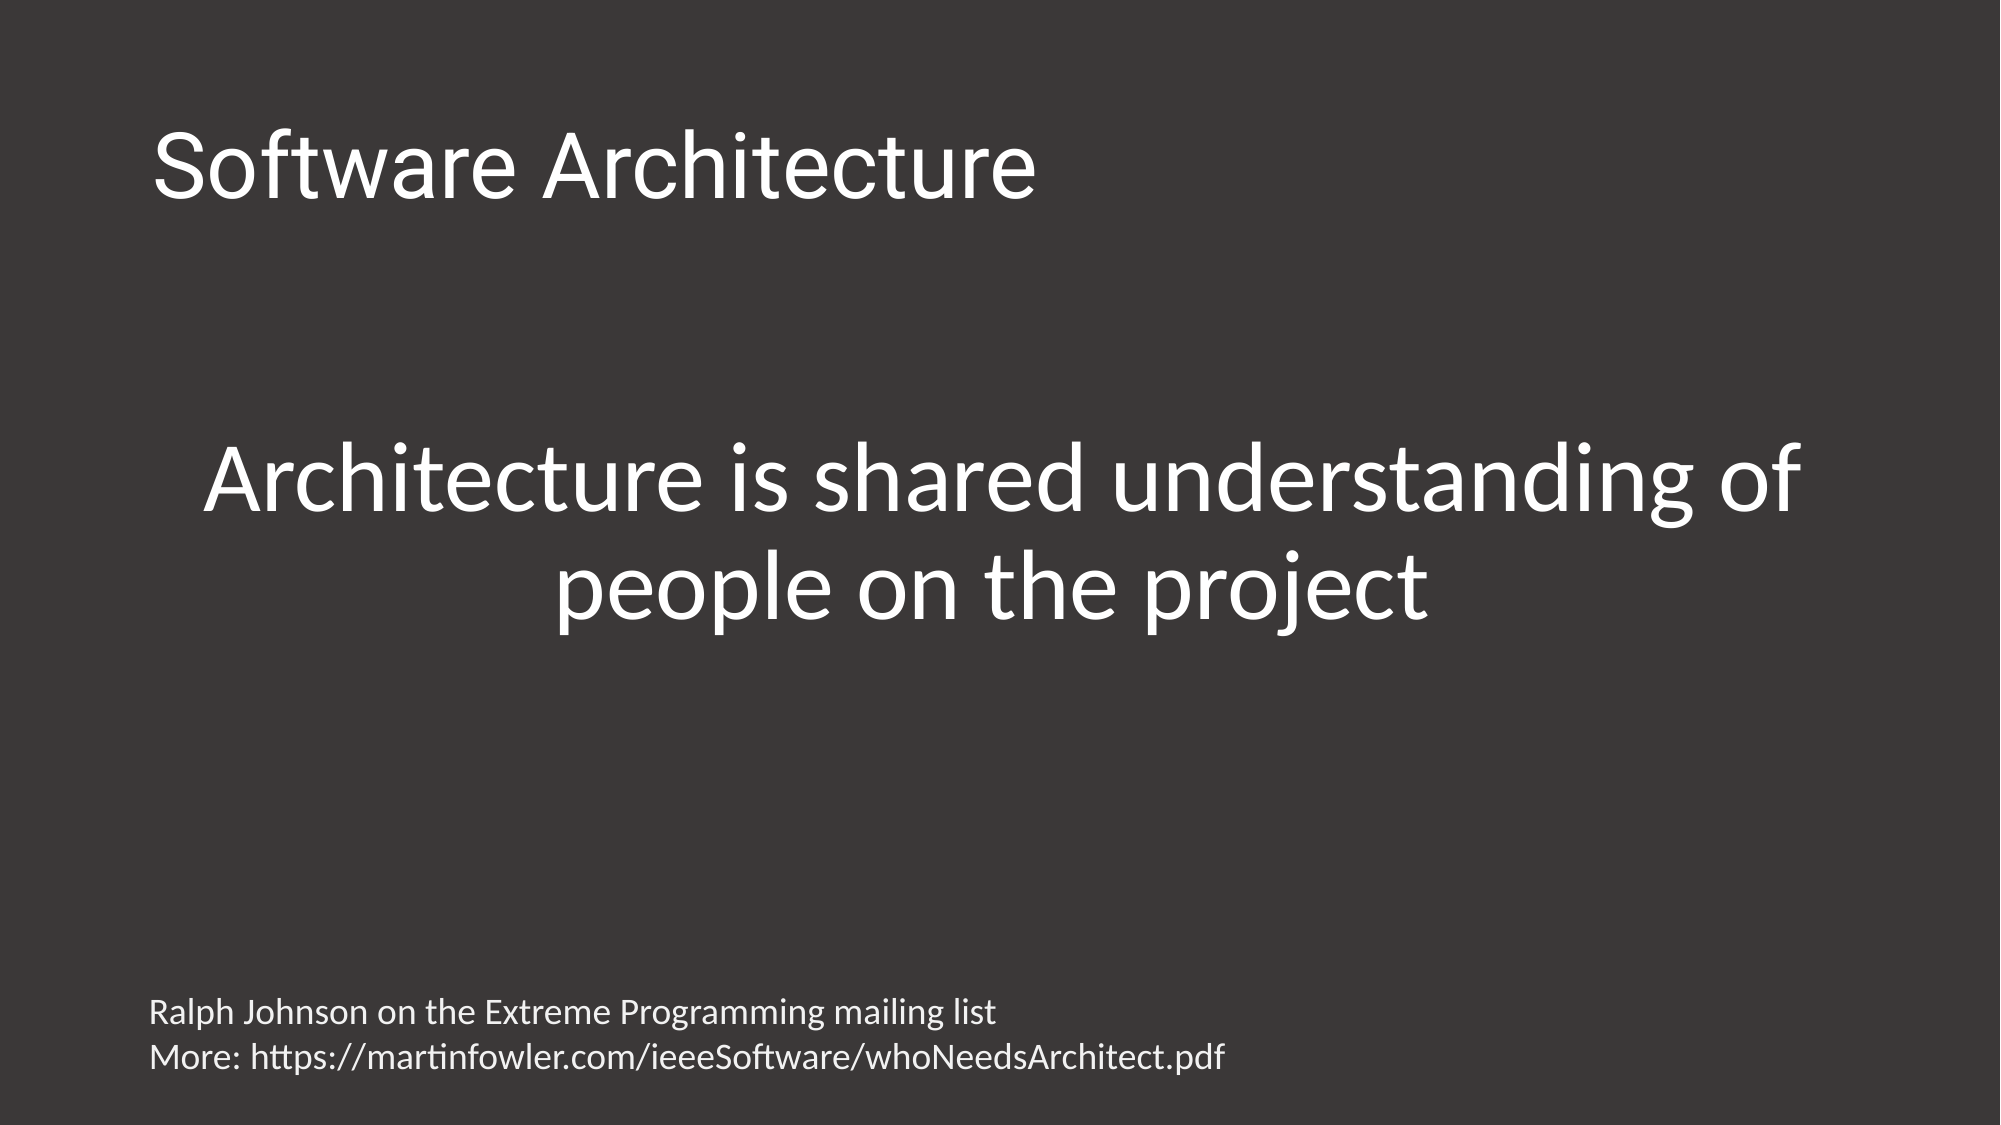

# Software Architecture

Architecture is shared understanding of people on the project
Ralph Johnson on the Extreme Programming mailing list
More: https://martinfowler.com/ieeeSoftware/whoNeedsArchitect.pdf